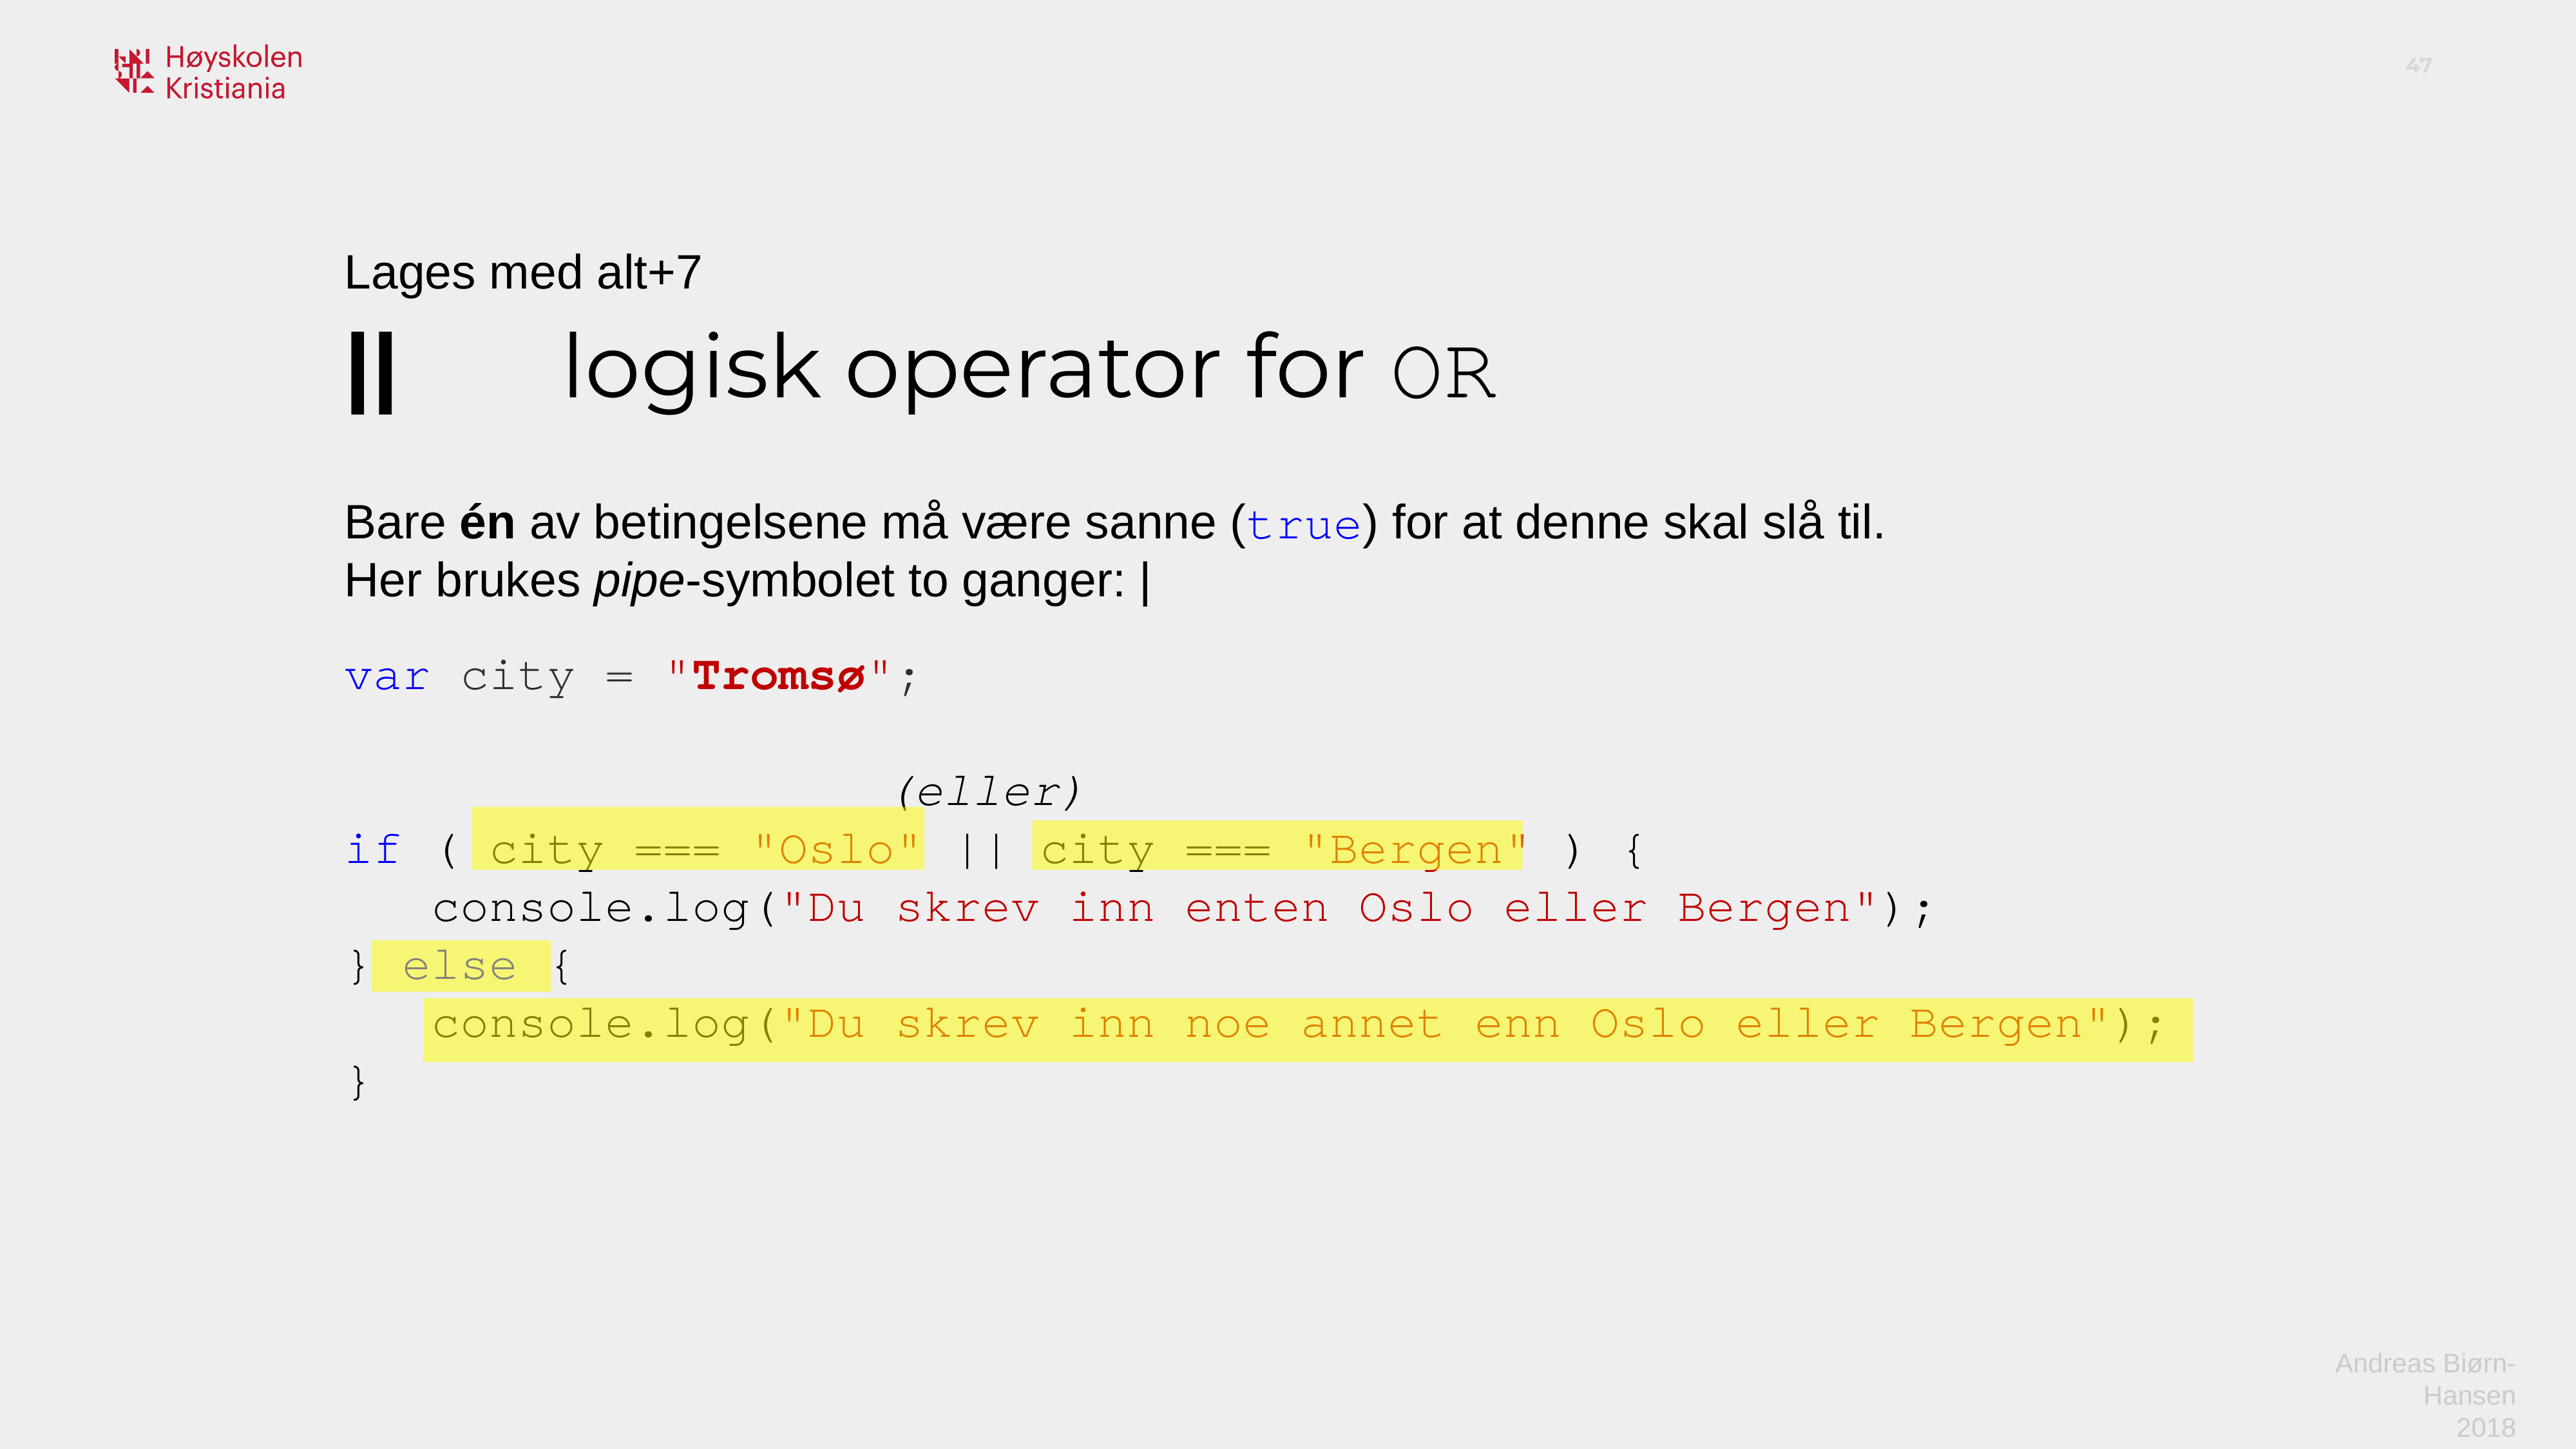

Lages med alt+7
||       logisk operator for OR
Bare én av betingelsene må være sanne (true) for at denne skal slå til.
Her brukes pipe-symbolet to ganger: |
var city = "Tromsø";

					  (eller)
if ( city === "Oslo" || city === "Bergen" ) {
   console.log("Du skrev inn enten Oslo eller Bergen");
} else {
   console.log("Du skrev inn noe annet enn Oslo eller Bergen");
}